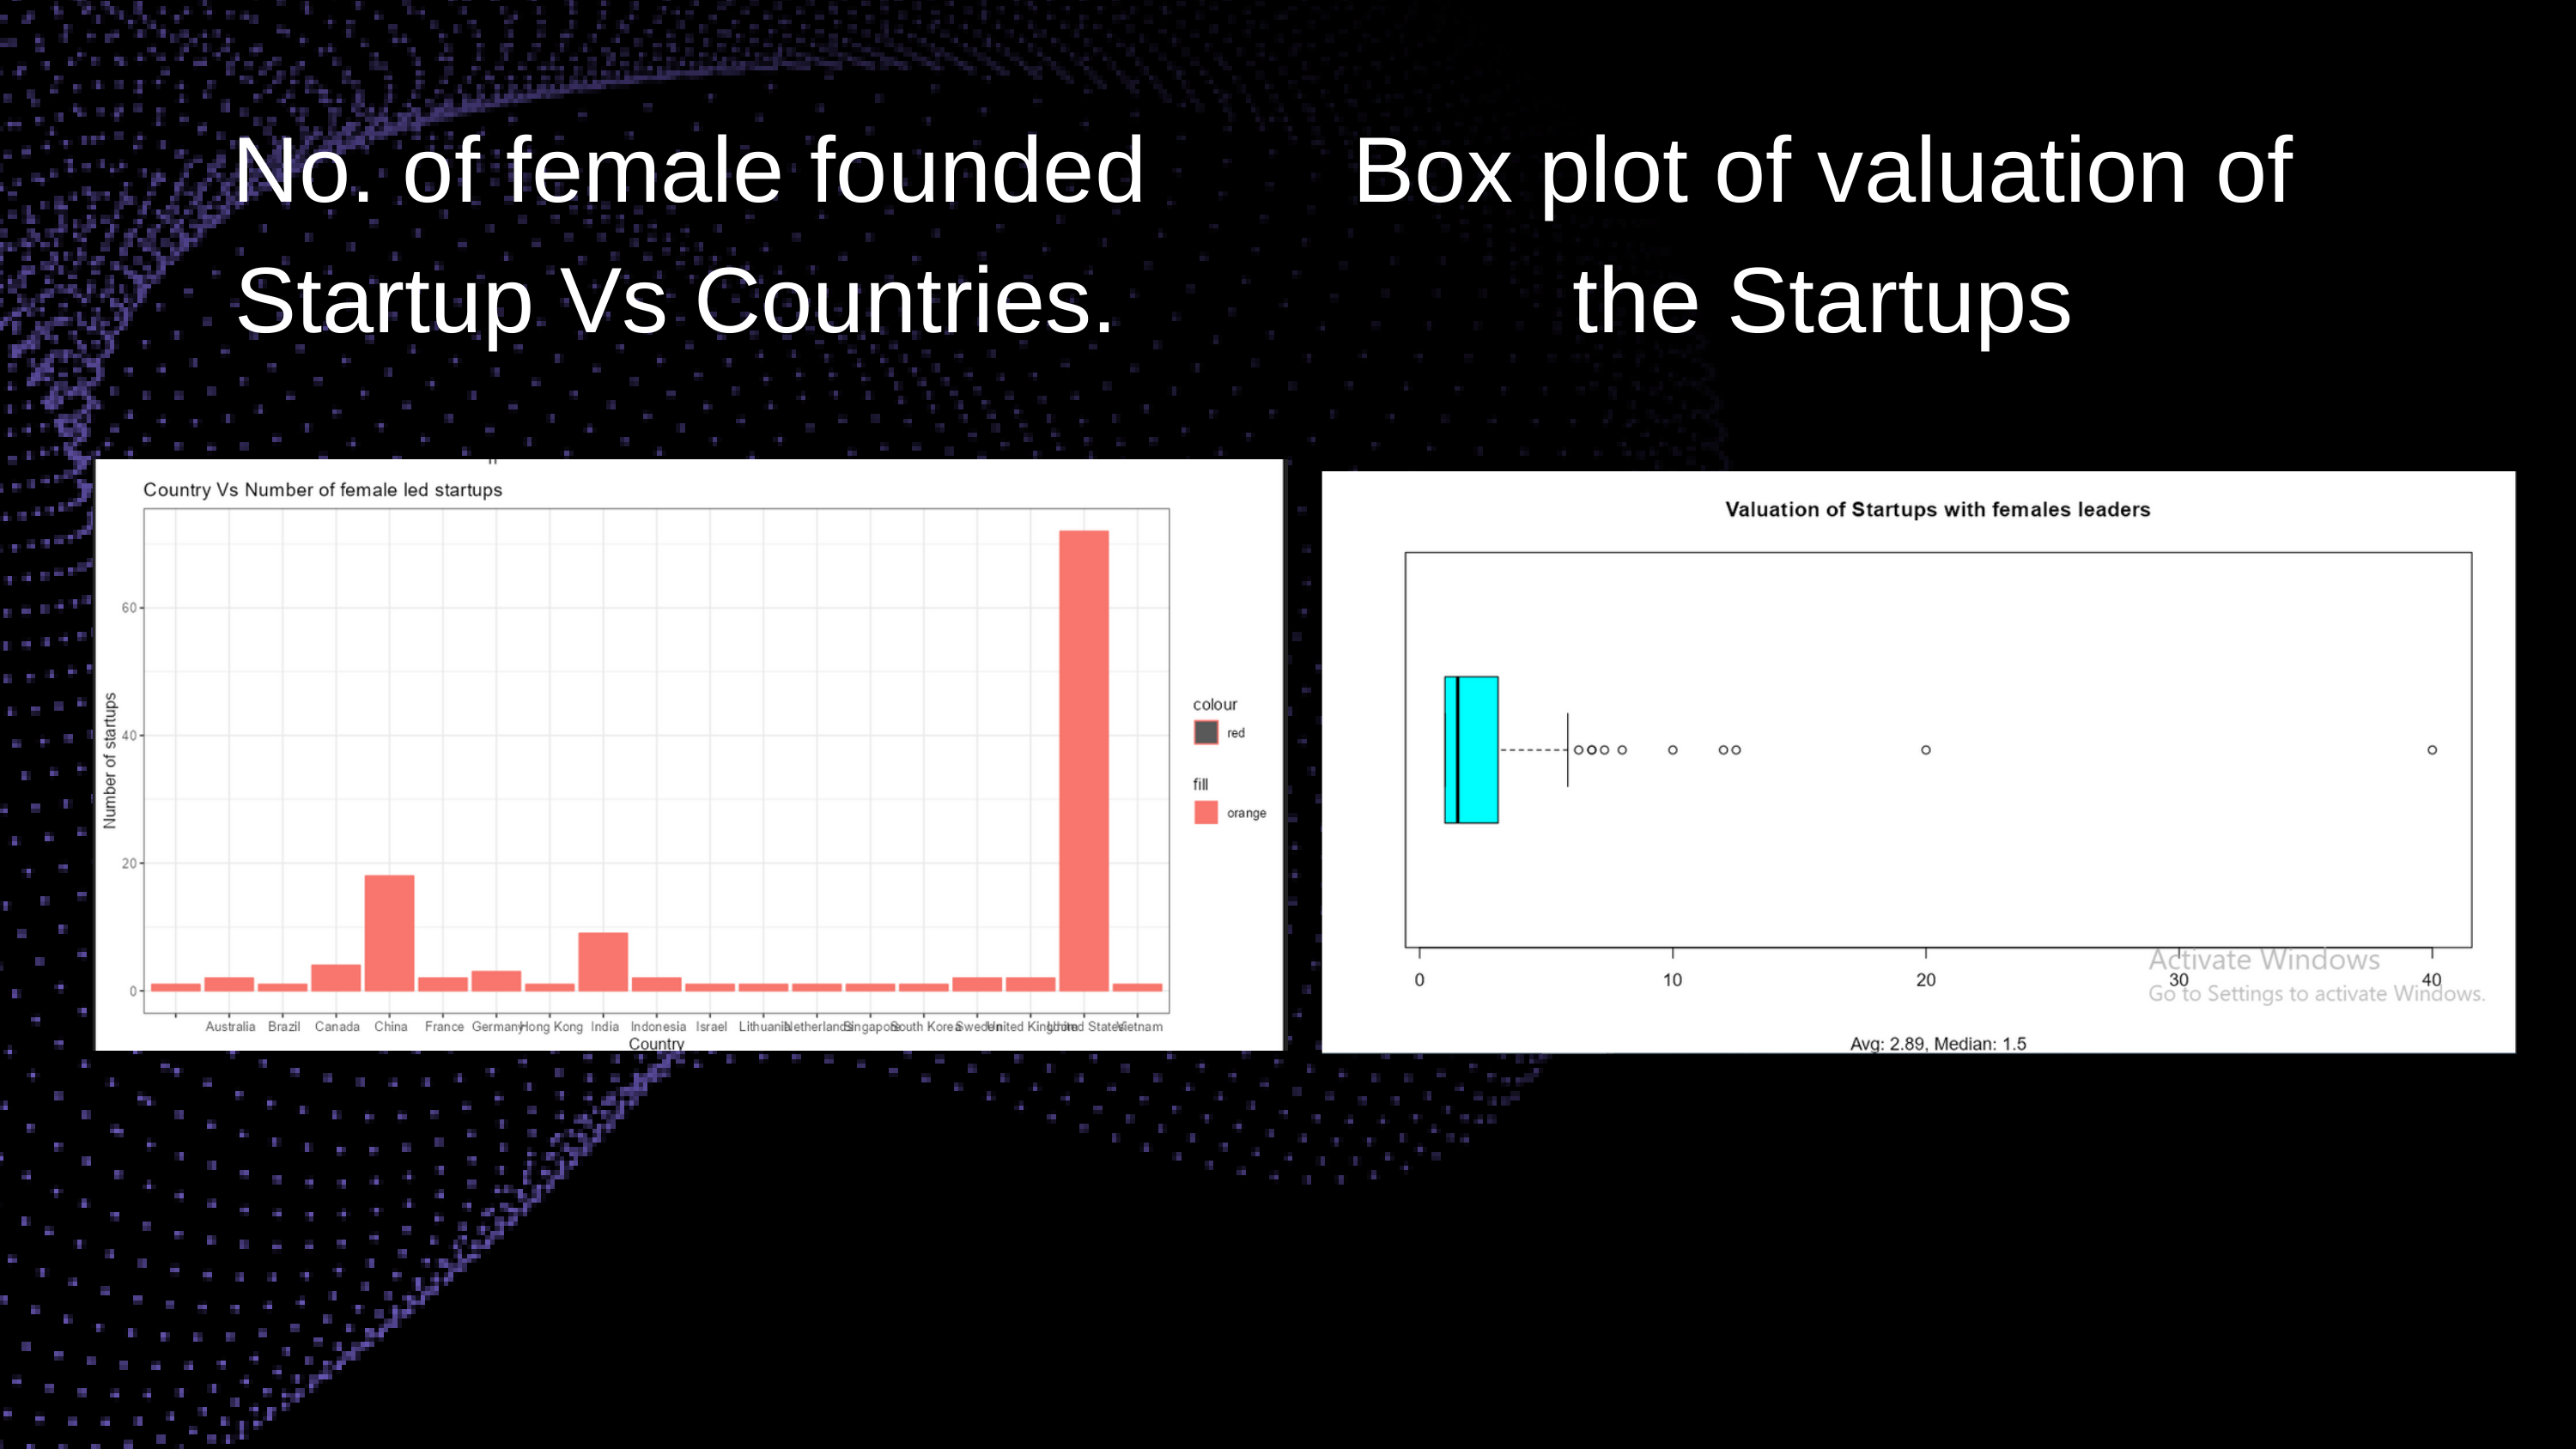

No. of female founded Startup Vs Countries.
Box plot of valuation of the Startups